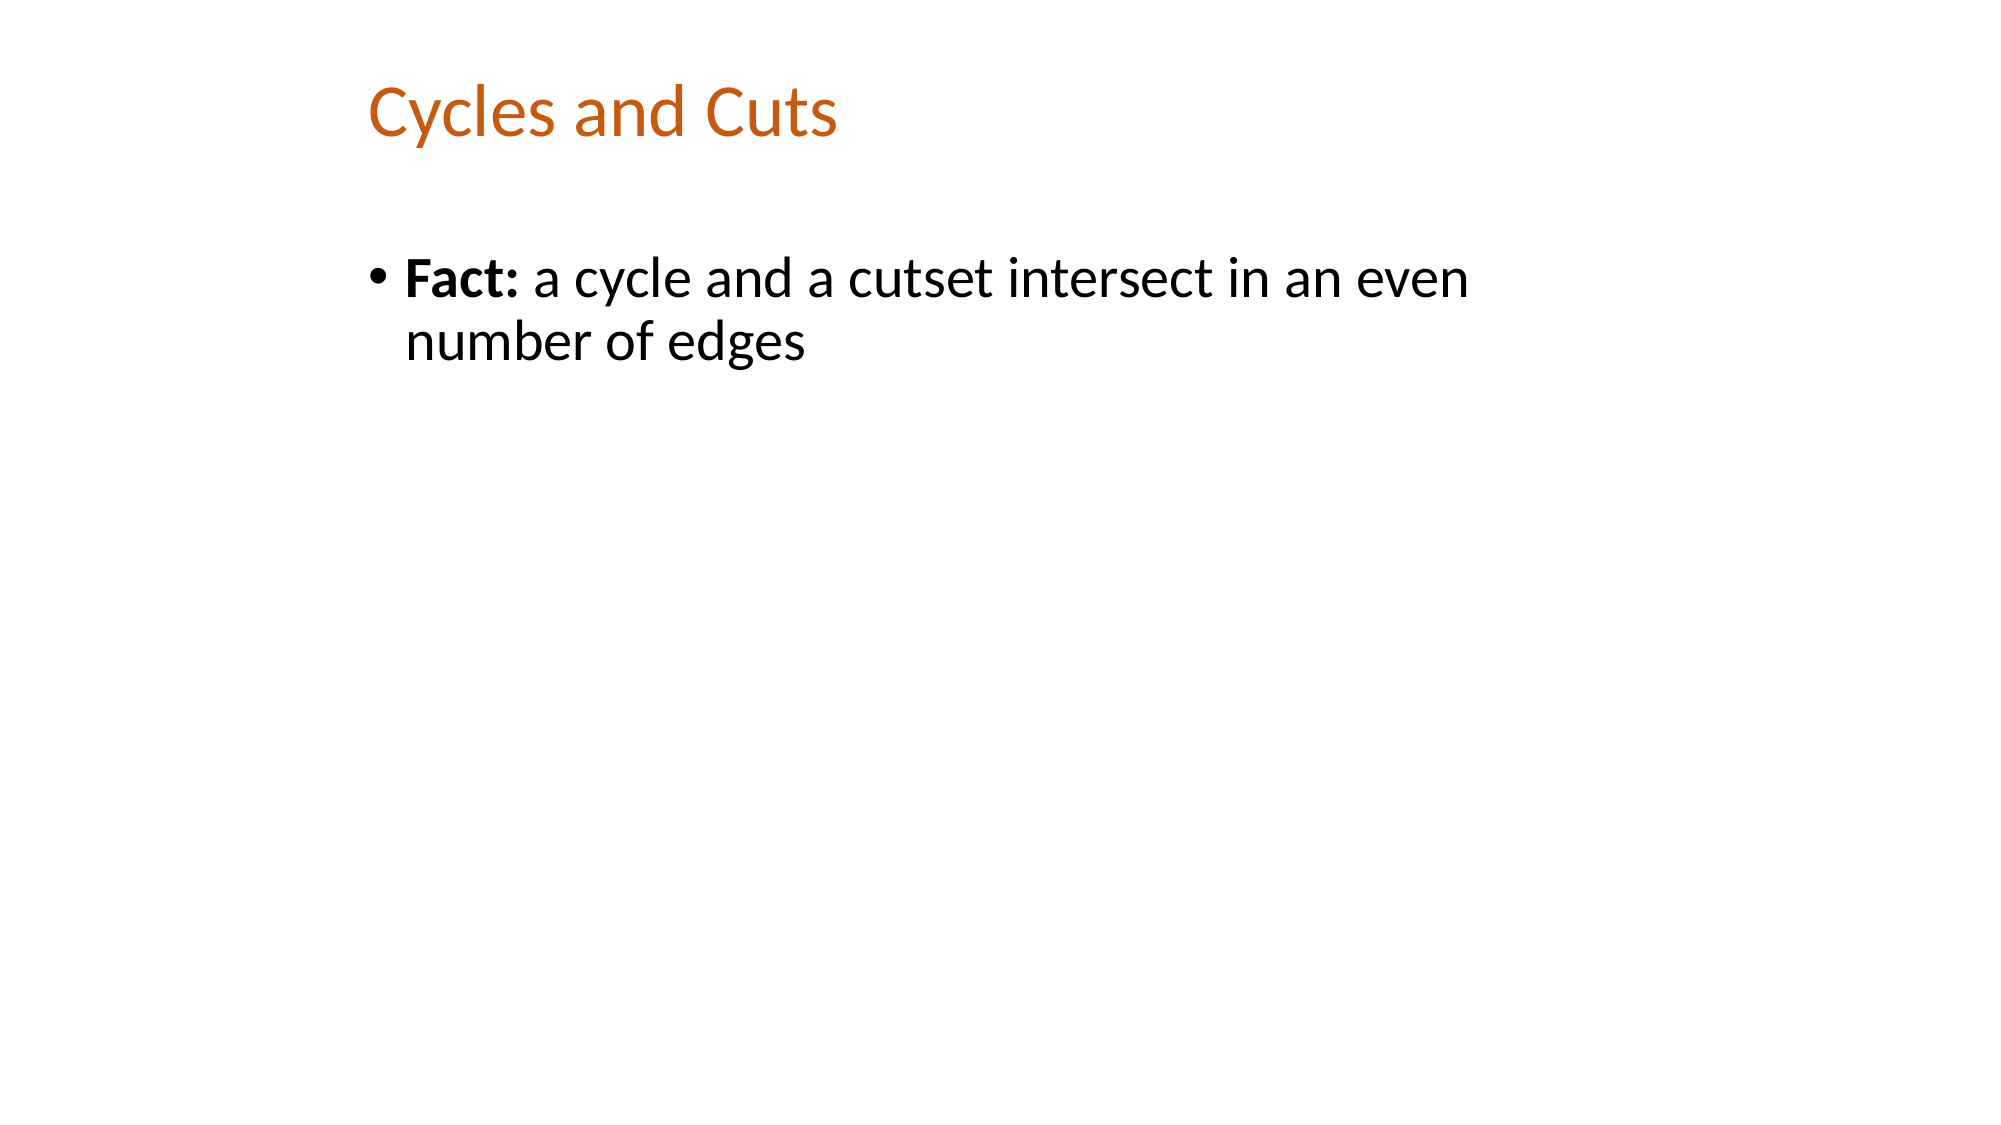

# Cycles and Cuts
Fact: a cycle and a cutset intersect in an even number of edges